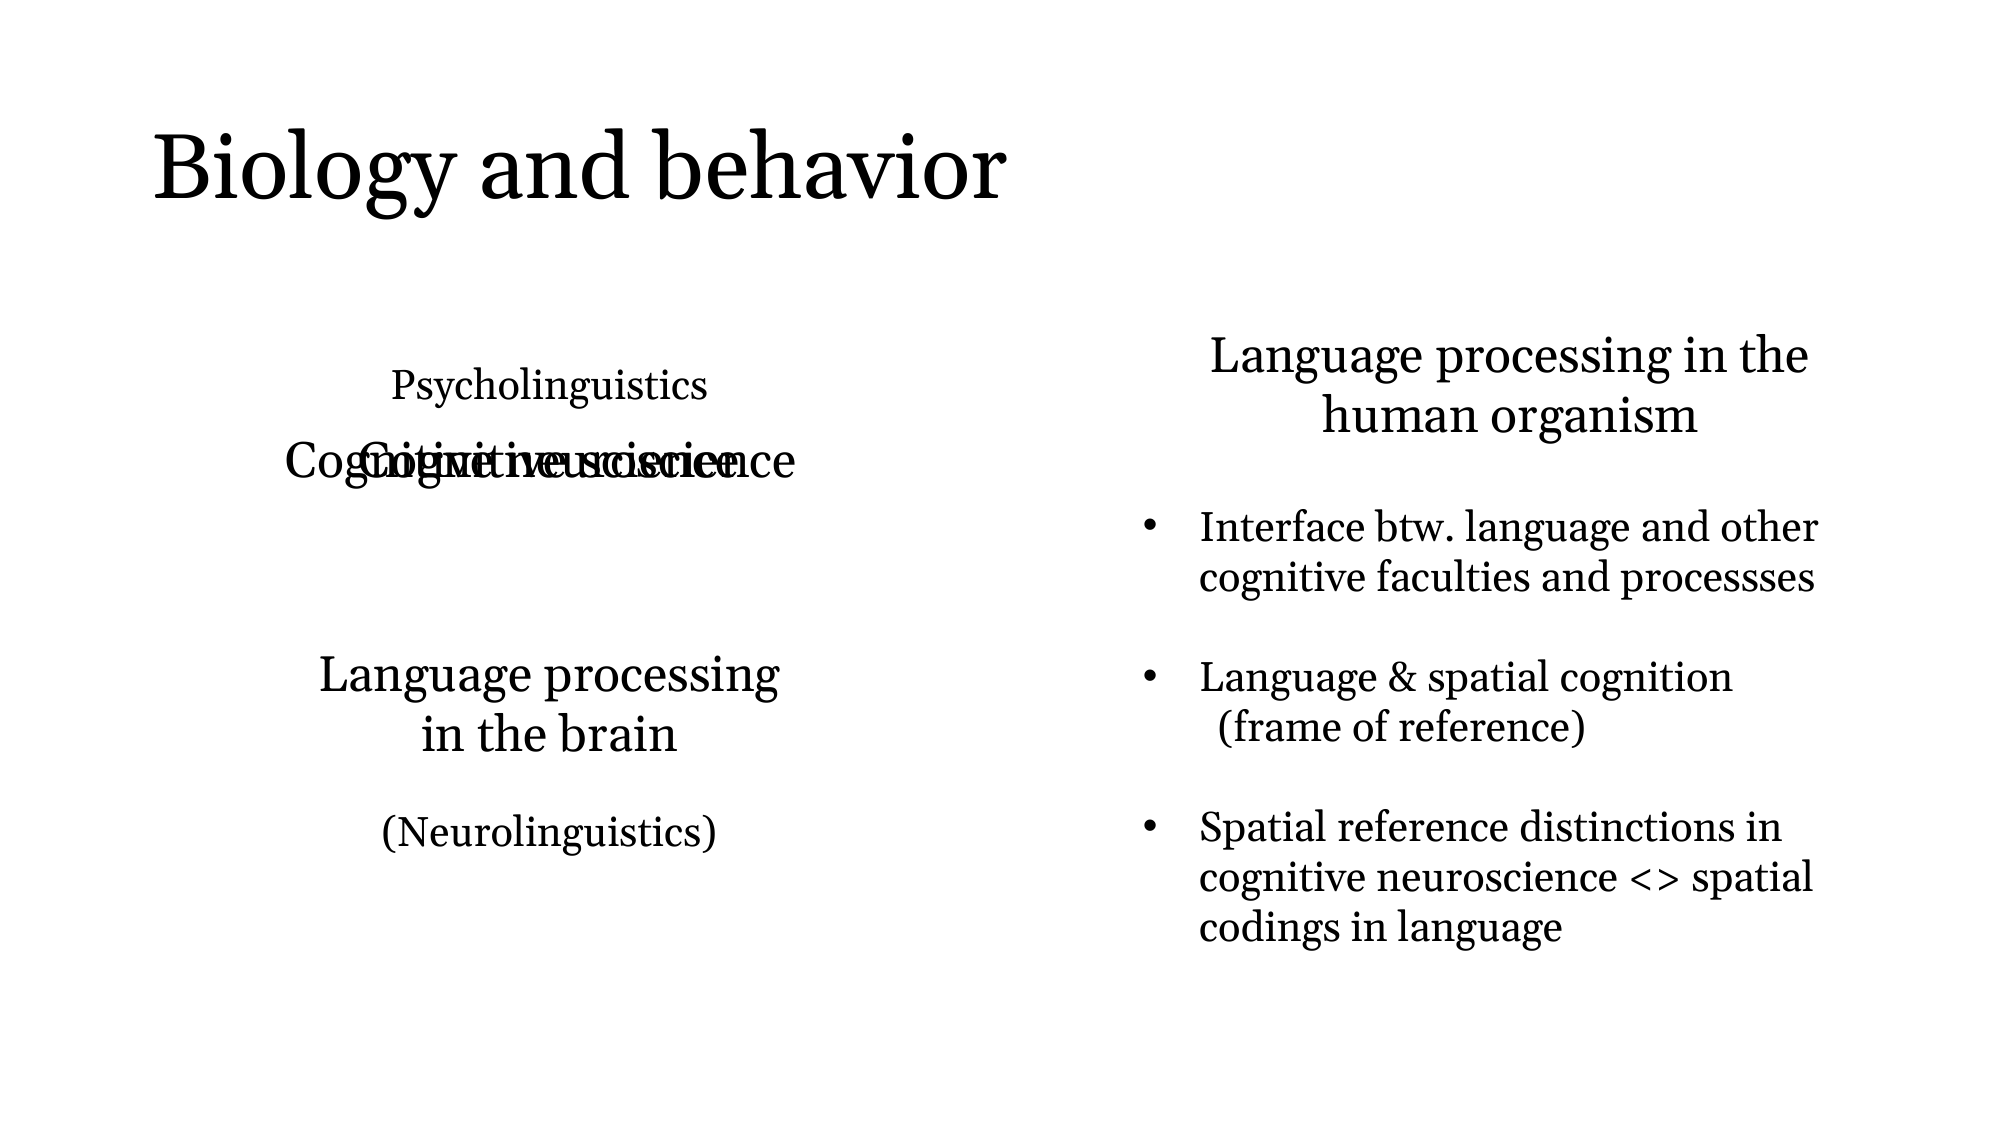

# Biology and behavior
Language processing in the human organism
Psycholinguistics
Cognitive neuroscience
Cognitive science
Interface btw. language and other cognitive faculties and processses

Language & spatial cognition
(frame of reference)

Spatial reference distinctions in cognitive neuroscience <> spatial codings in language
Language processing in the brain
(Neurolinguistics)